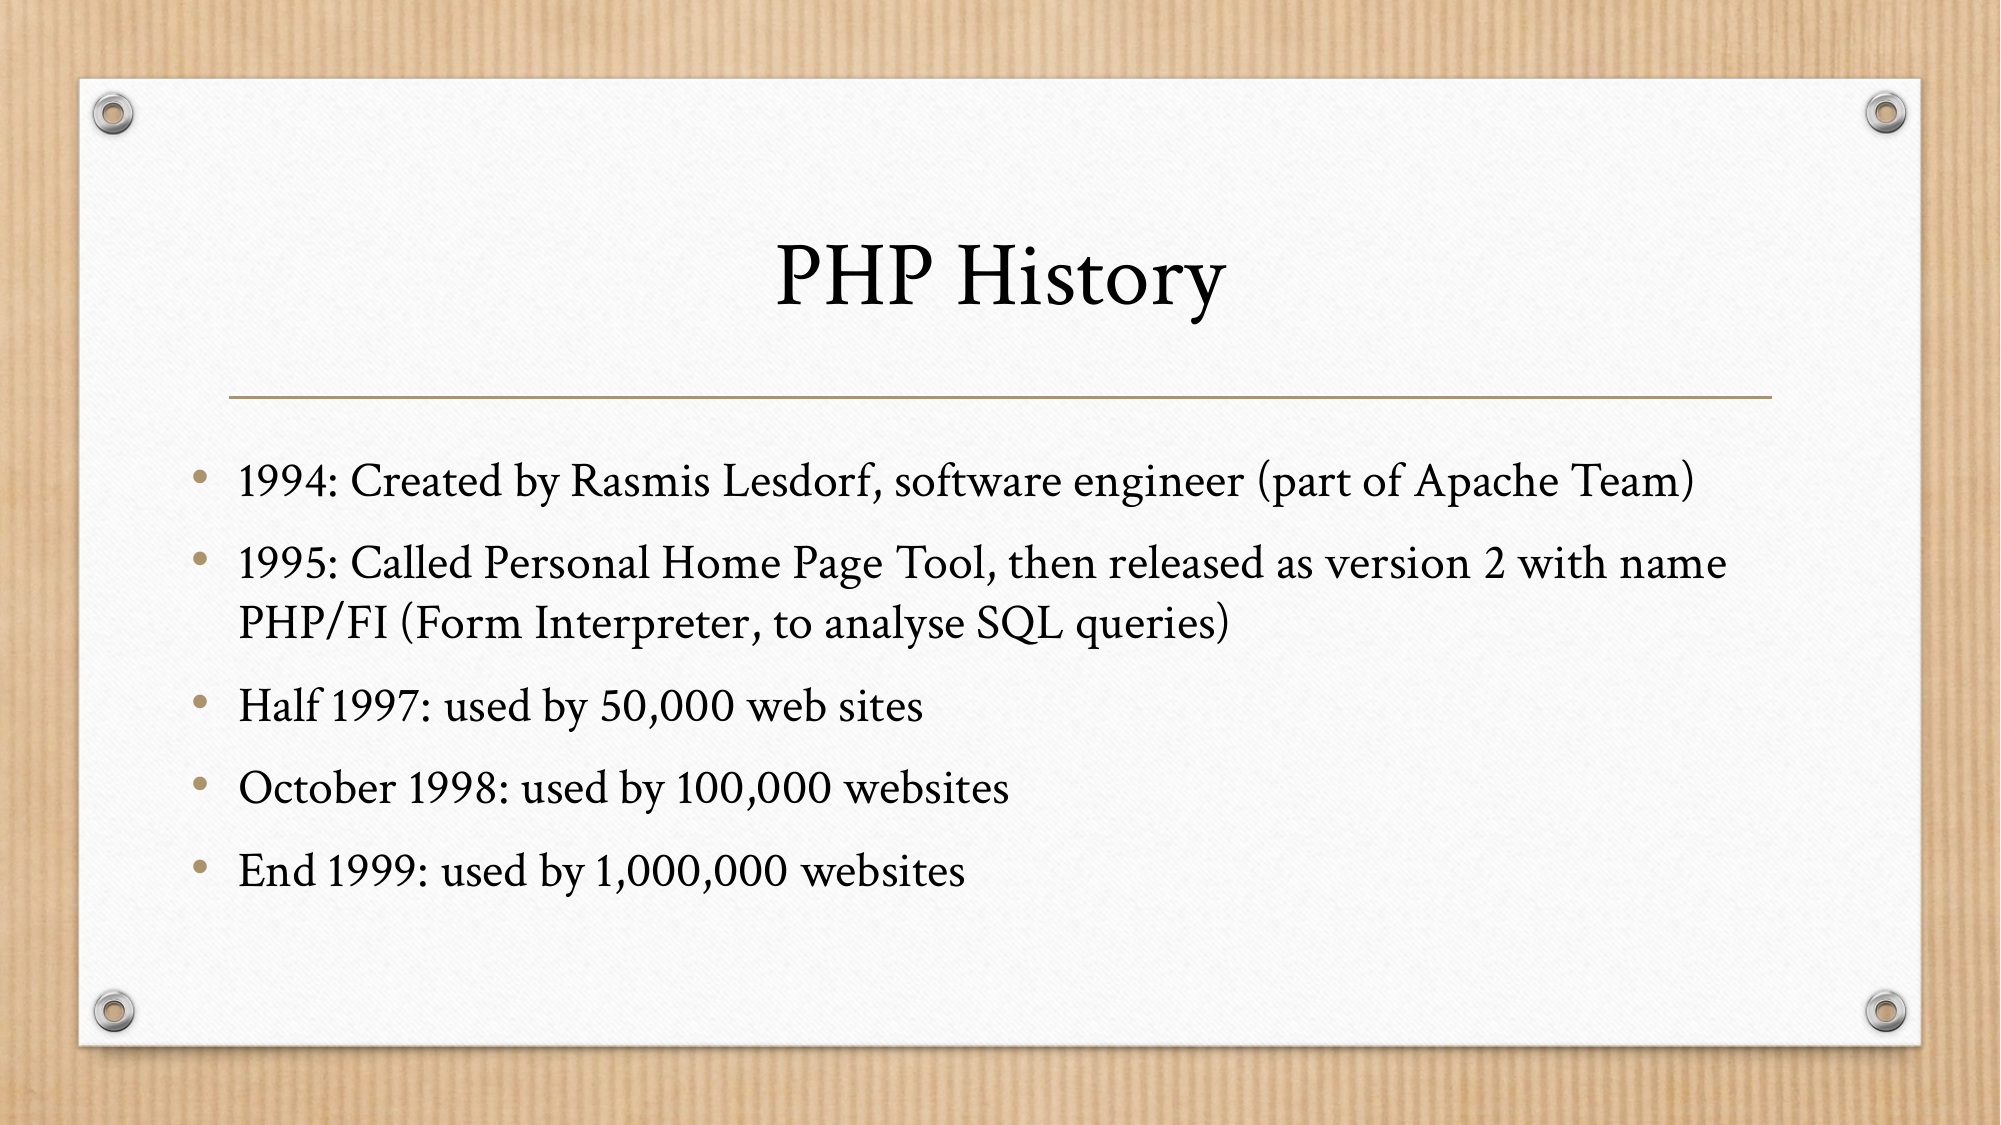

# PHP History
1994: Created by Rasmis Lesdorf, software engineer (part of Apache Team)
1995: Called Personal Home Page Tool, then released as version 2 with name PHP/FI (Form Interpreter, to analyse SQL queries)
Half 1997: used by 50,000 web sites
October 1998: used by 100,000 websites
End 1999: used by 1,000,000 websites